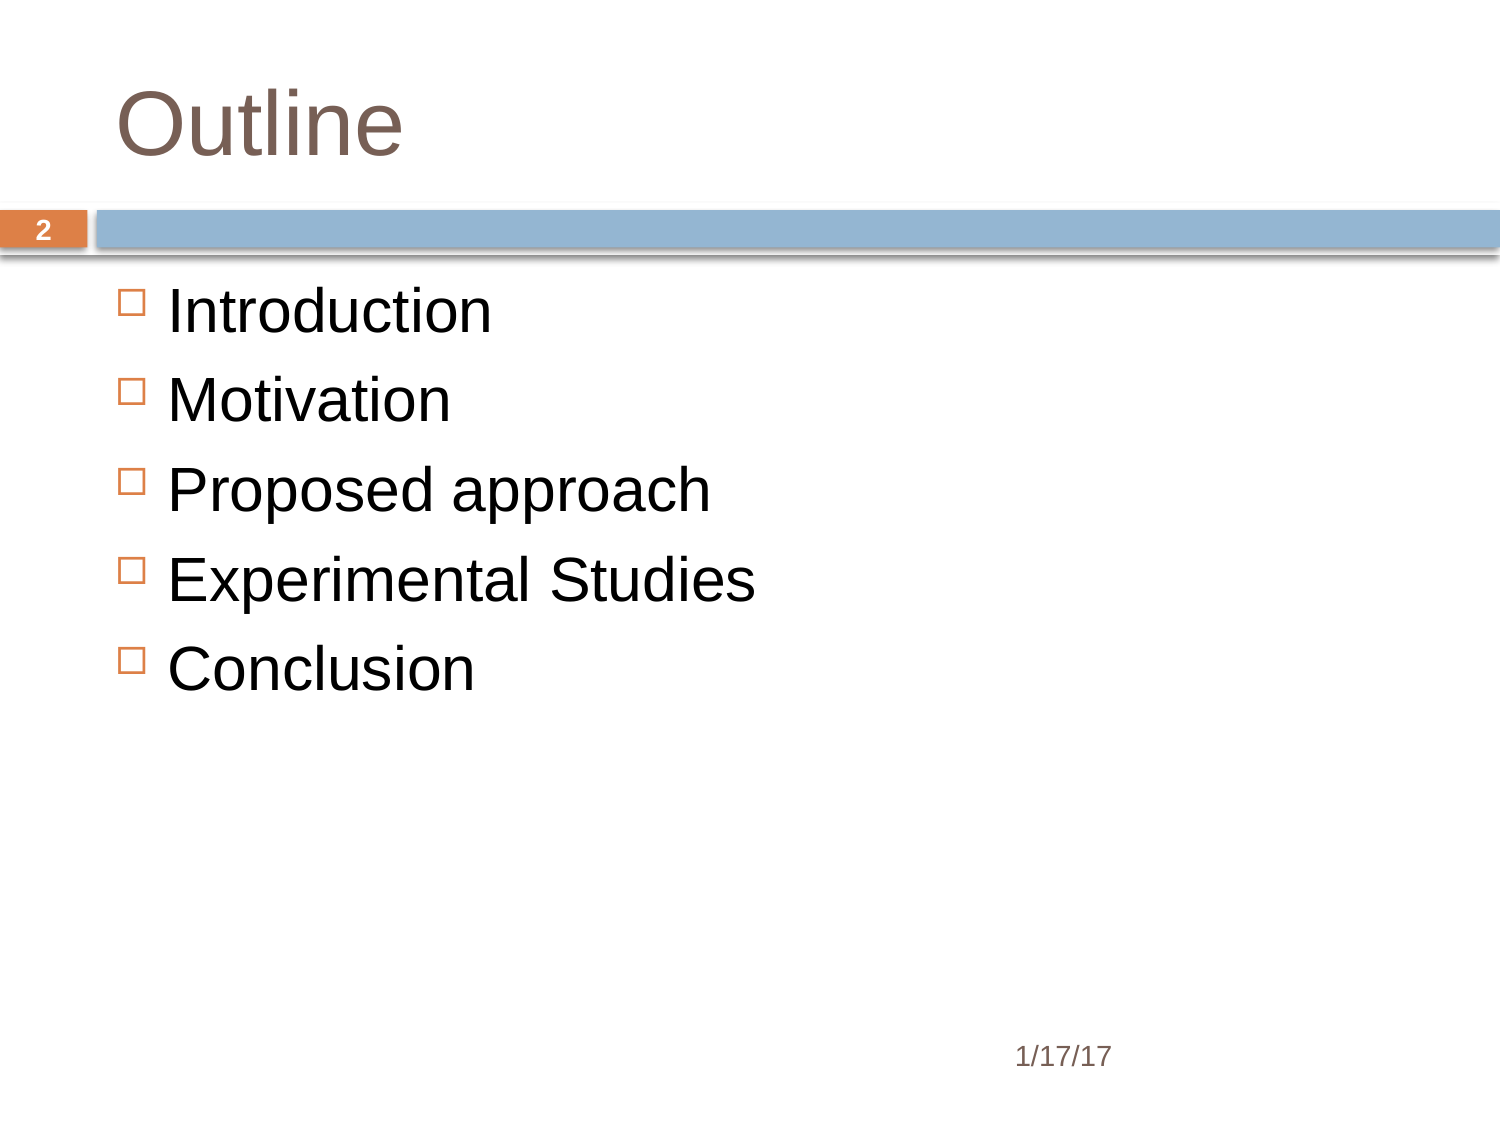

# Outline
2
Introduction
Motivation
Proposed approach
Experimental Studies
Conclusion
1/17/17